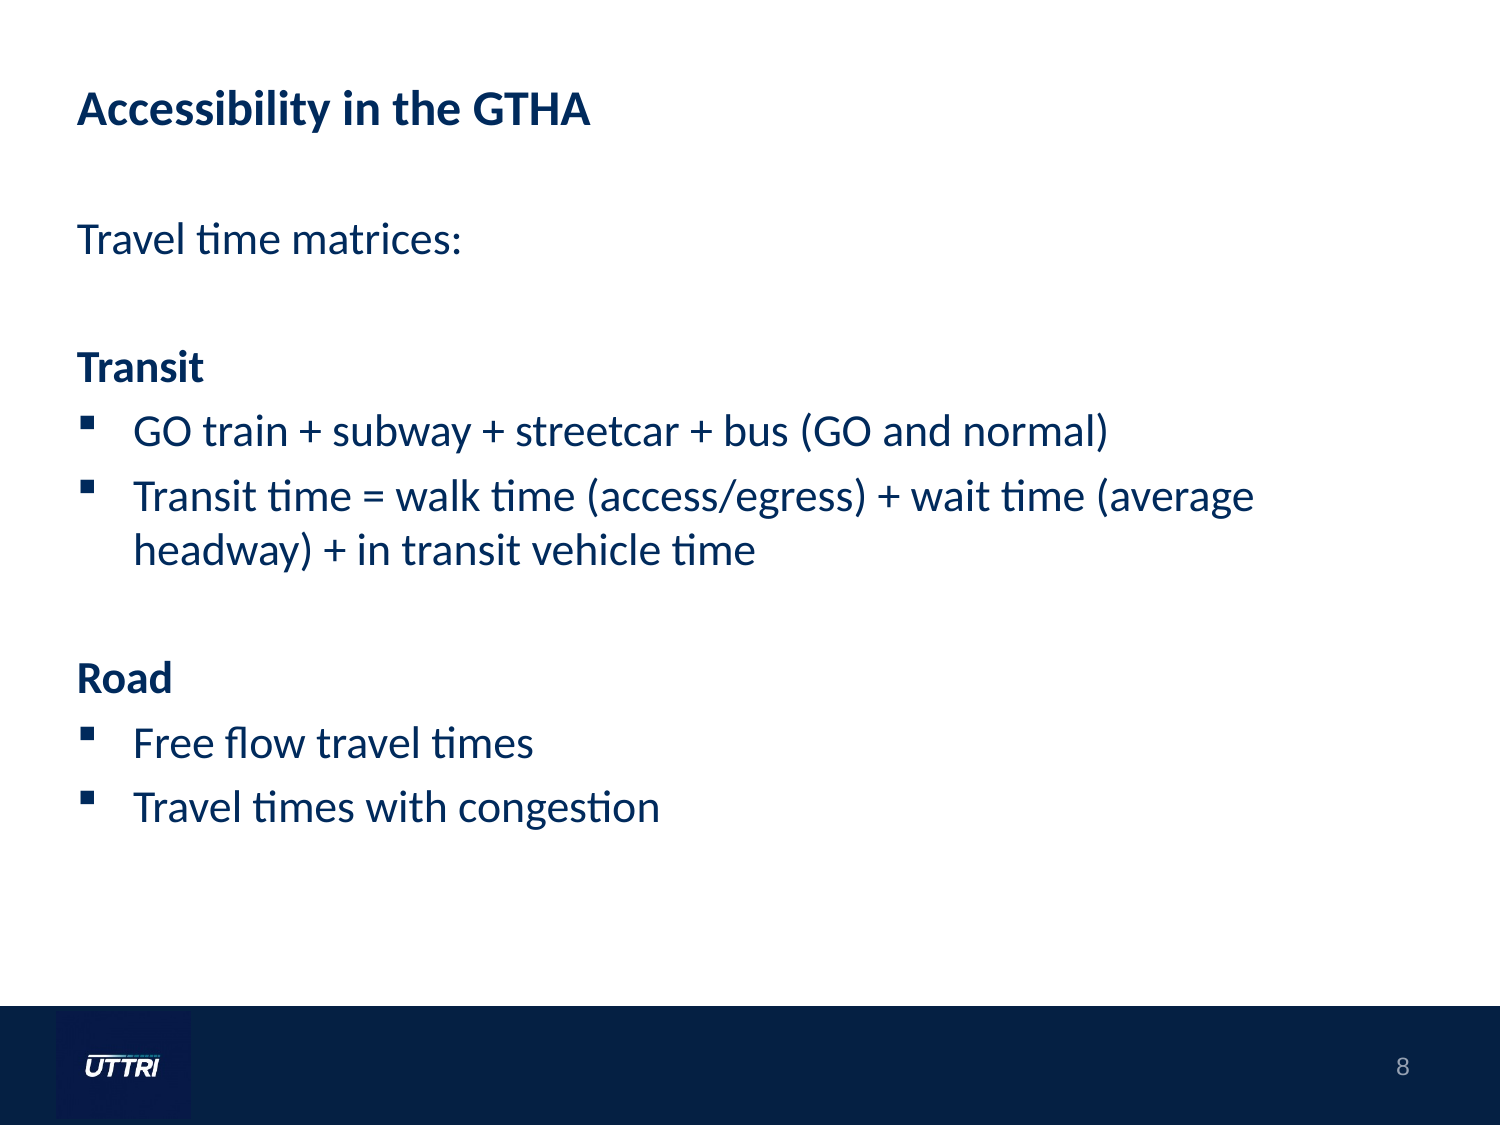

Accessibility in the GTHA

Travel time matrices:

Transit
GO train + subway + streetcar + bus (GO and normal)
Transit time = walk time (access/egress) + wait time (average headway) + in transit vehicle time

Road
Free flow travel times
Travel times with congestion

8